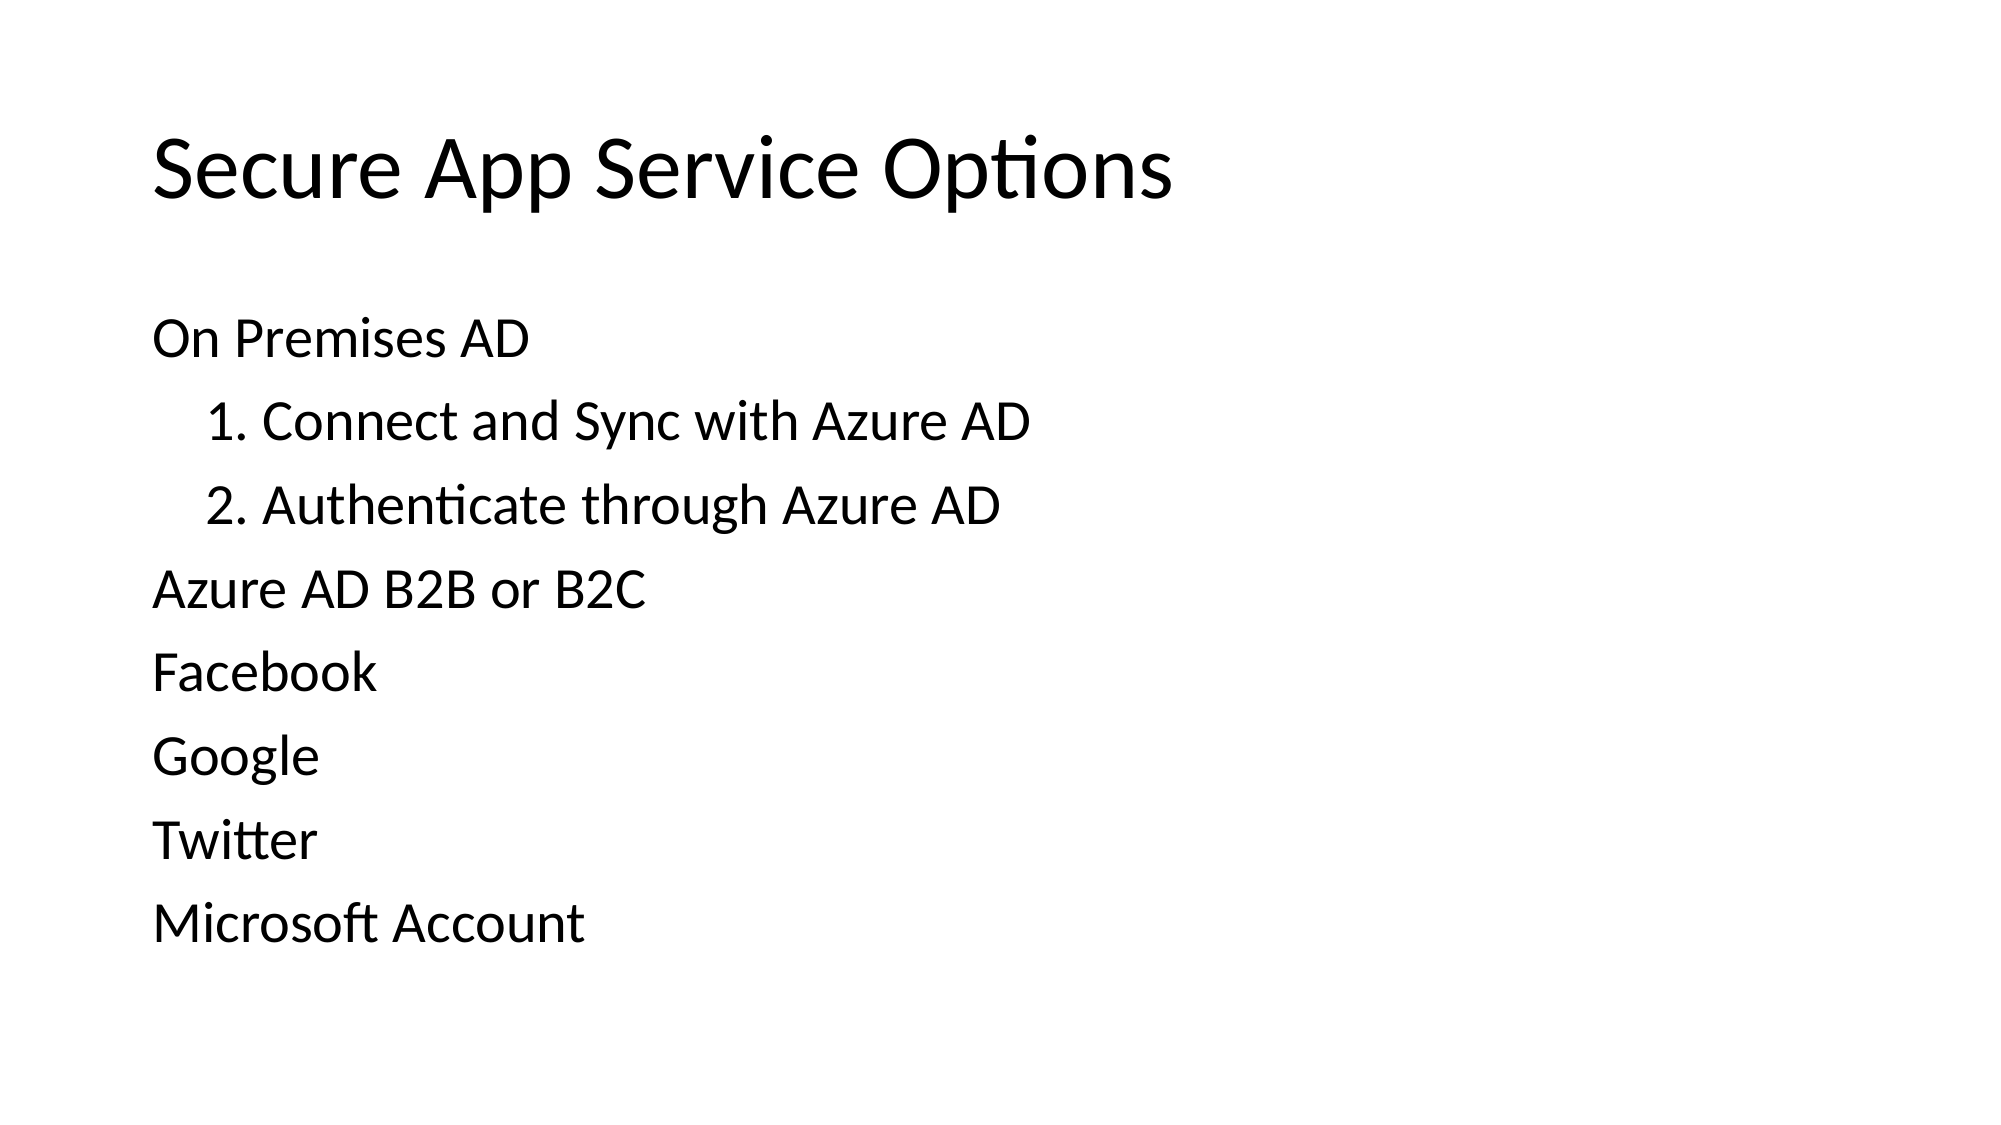

# Secure App Service Options
On Premises AD
    1. Connect and Sync with Azure AD
    2. Authenticate through Azure AD
Azure AD B2B or B2C
Facebook
Google
Twitter
Microsoft Account